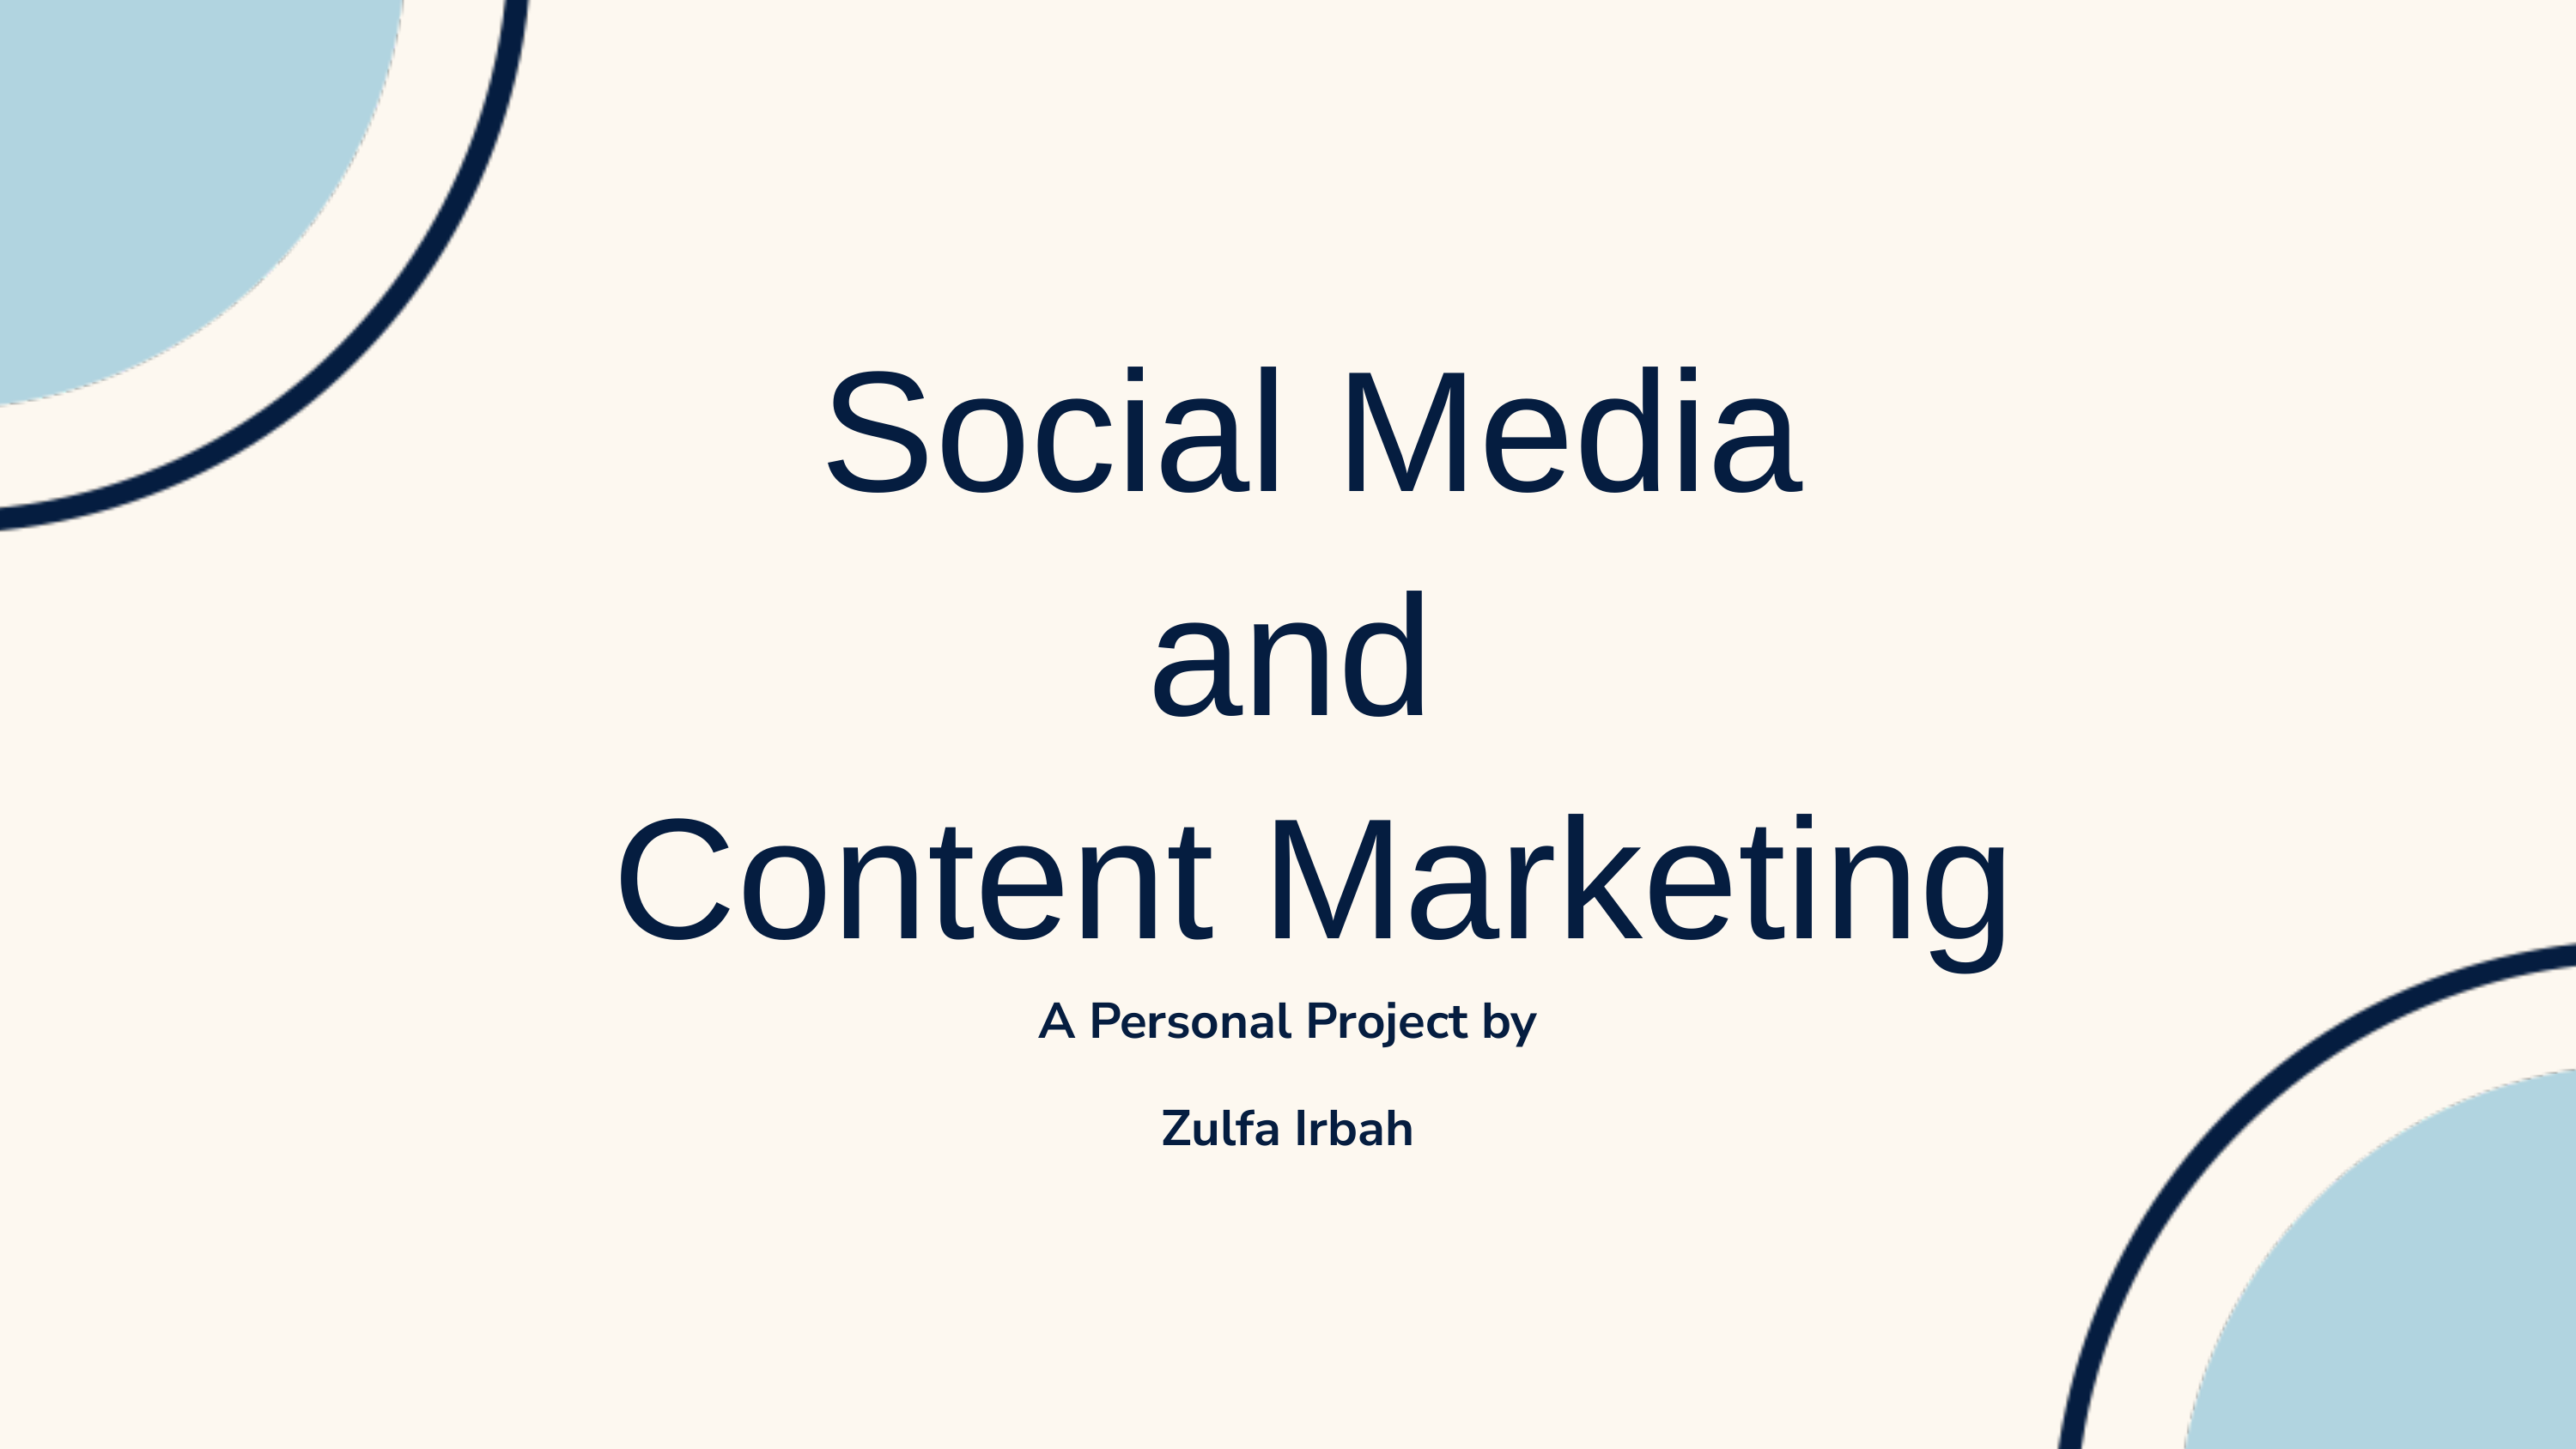

Social Media
and
Content Marketing
A Personal Project by
Zulfa Irbah